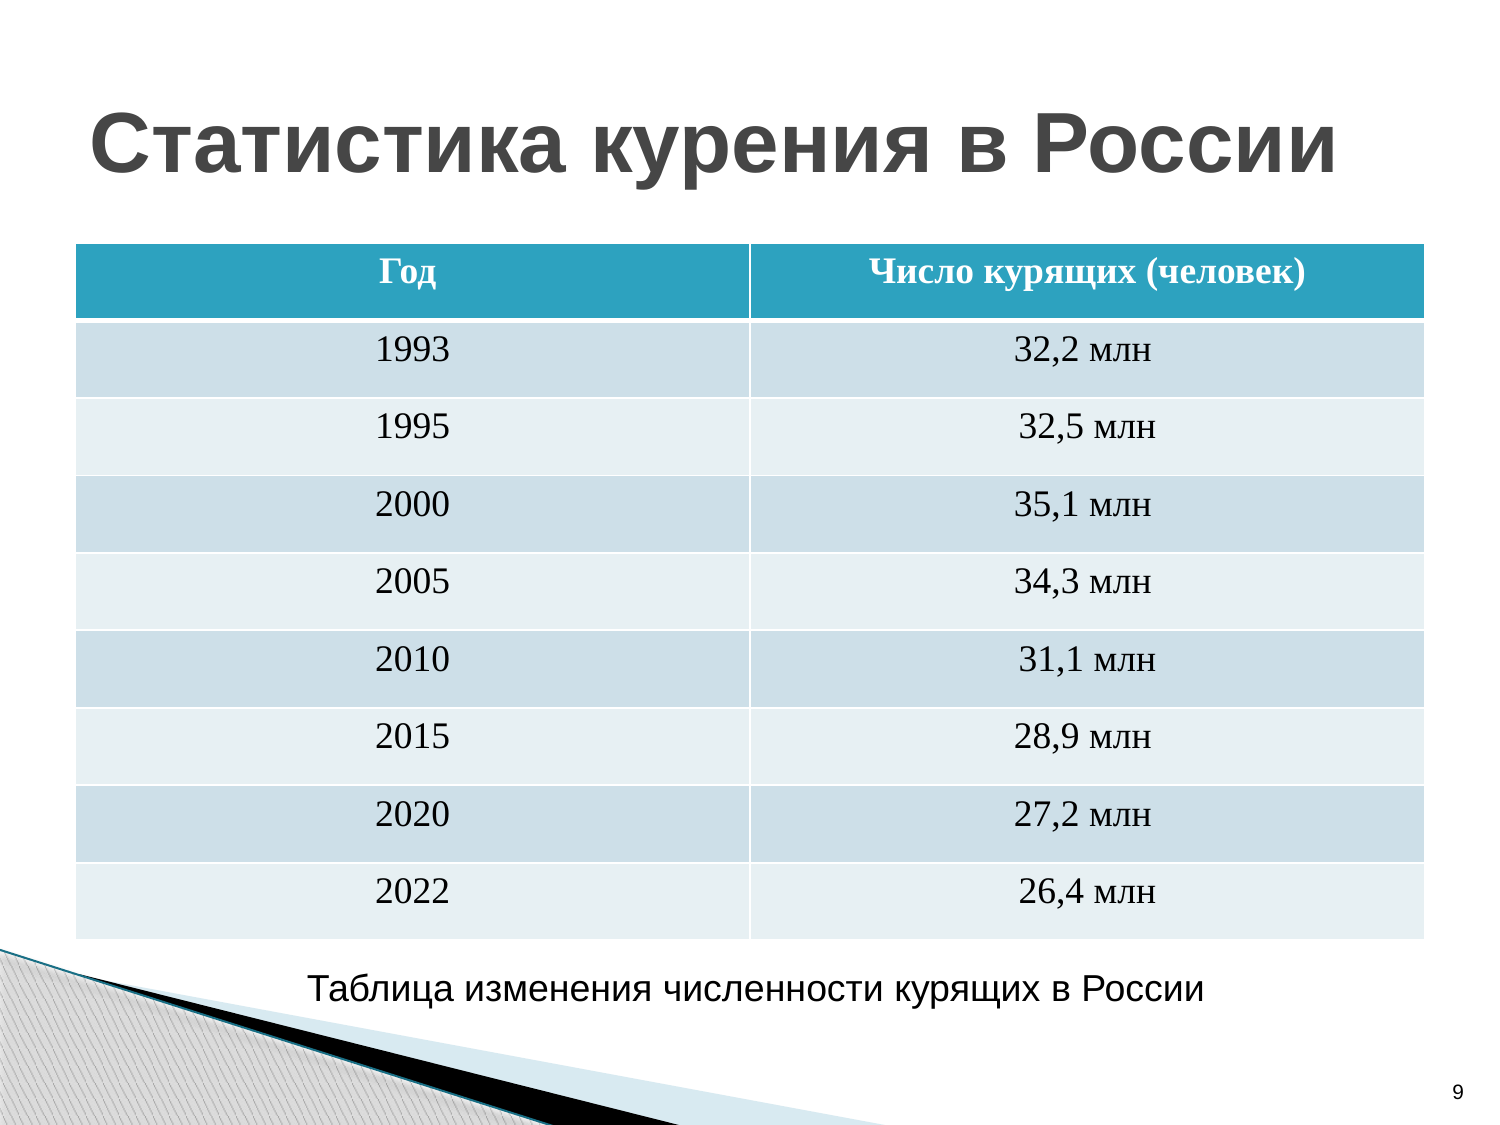

# Статистика курения в России
| Год | Число курящих (человек) |
| --- | --- |
| 1993 | 32,2 млн |
| 1995 | 32,5 млн |
| 2000 | 35,1 млн |
| 2005 | 34,3 млн |
| 2010 | 31,1 млн |
| 2015 | 28,9 млн |
| 2020 | 27,2 млн |
| 2022 | 26,4 млн |
Таблица изменения численности курящих в России
9